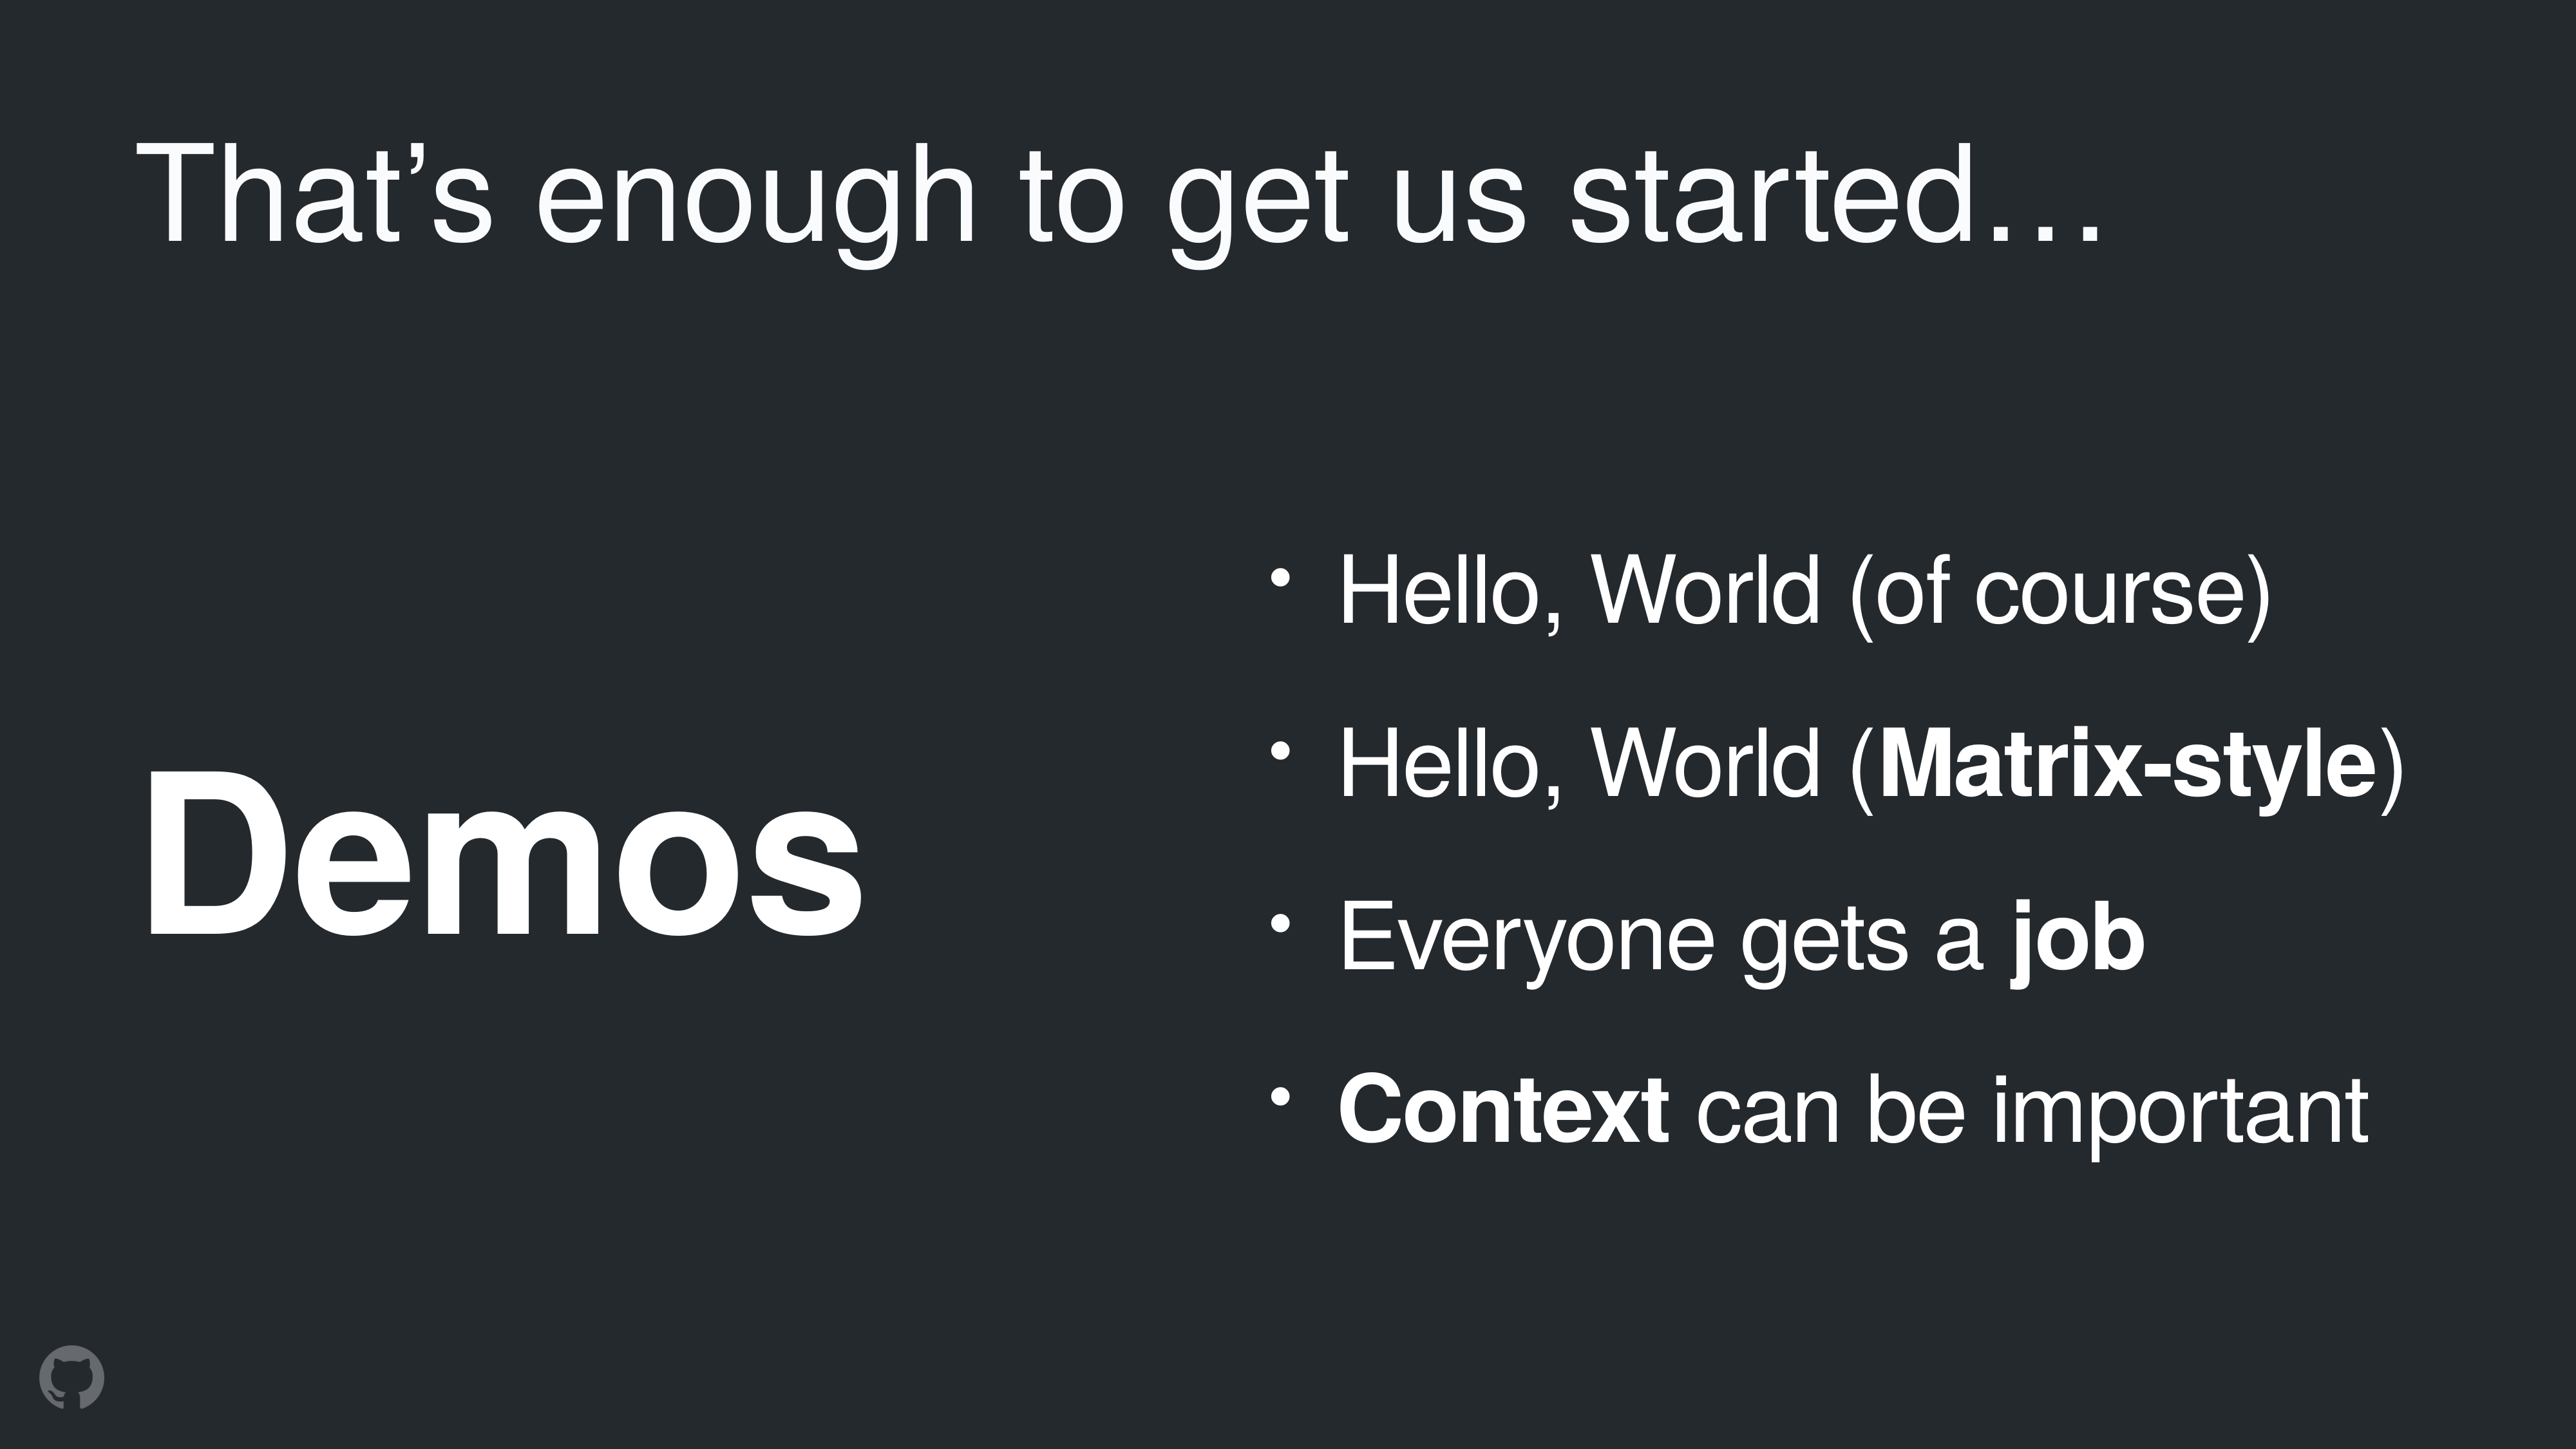

# That’s enough to get us started…
Demos
Hello, World (of course)
Hello, World (Matrix-style)
Everyone gets a job
Context can be important